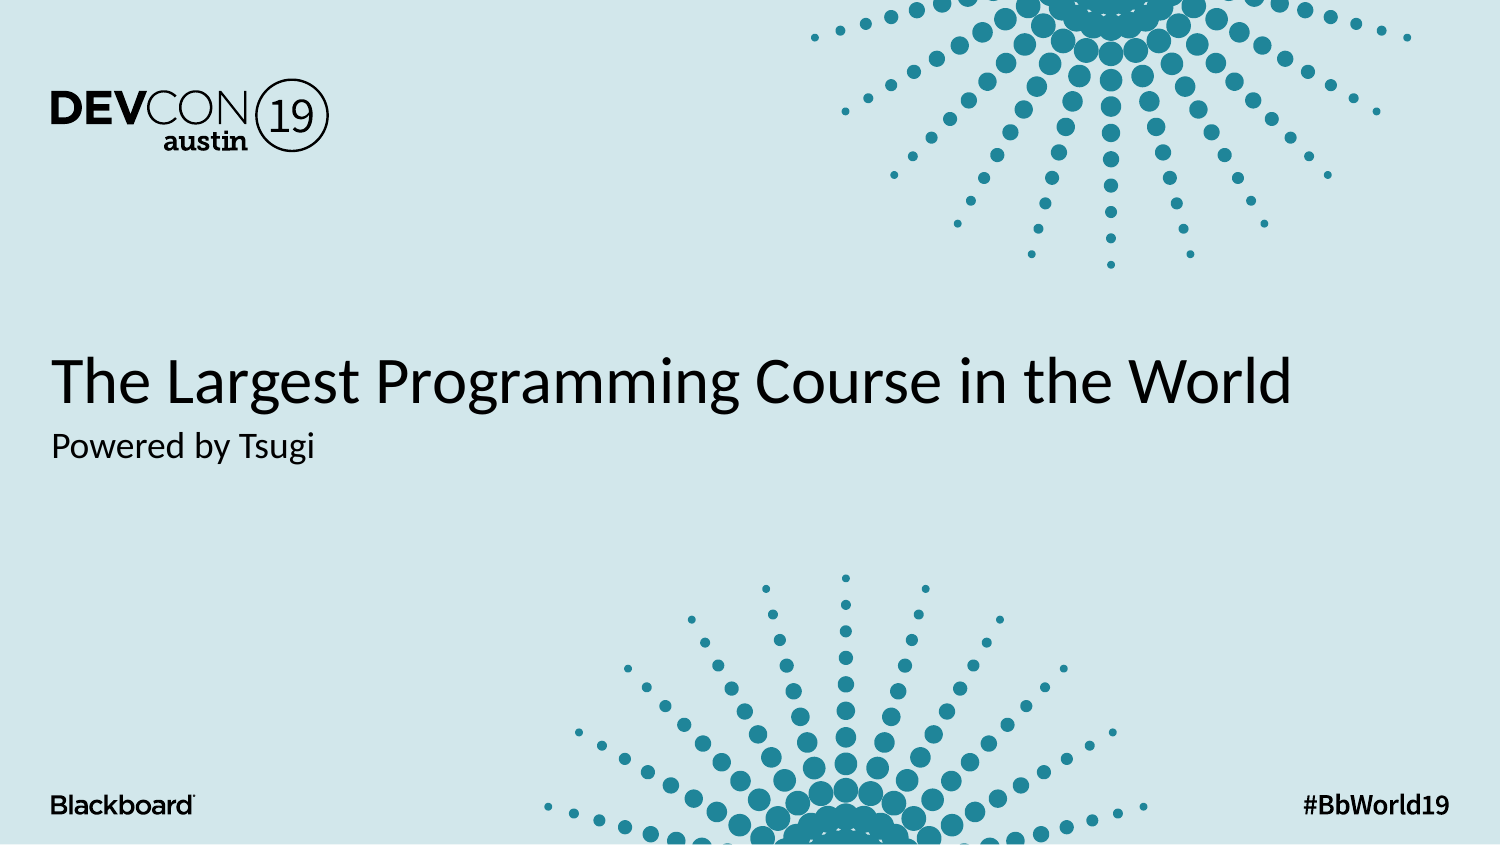

# The Largest Programming Course in the World
Powered by Tsugi